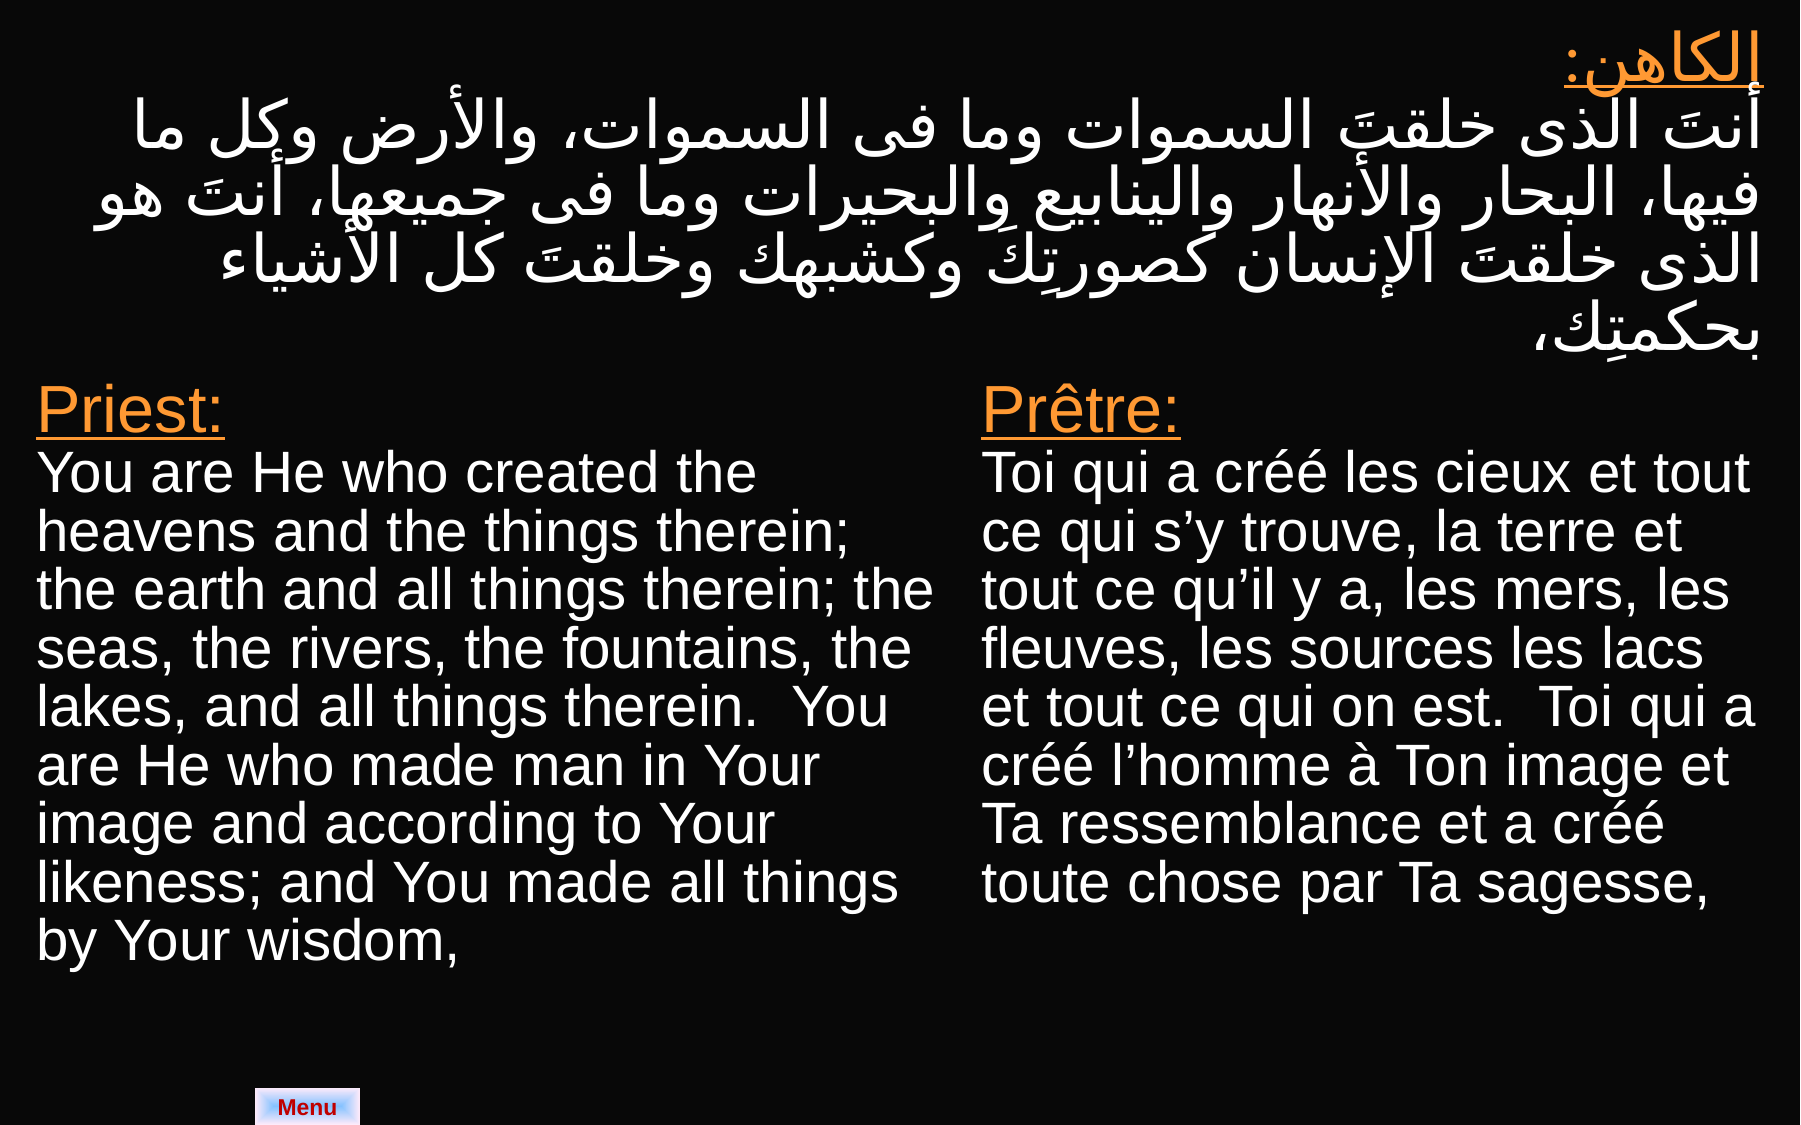

| الكاهن: أنتَ الذى خلقتَ السموات وما فى السموات، والأرض وكل ما فيها، البحار والأنهار والينابيع والبحيرات وما فى جميعها، أنتَ هو الذى خلقتَ الإنسان كصورتِكَ وكشبهك وخلقتَ كل الأشياء بحكمتِك، |  |
| --- | --- |
| Priest: You are He who created the heavens and the things therein; the earth and all things therein; the seas, the rivers, the fountains, the lakes, and all things therein. You are He who made man in Your image and according to Your likeness; and You made all things by Your wisdom, | Prêtre: Toi qui a créé les cieux et tout ce qui s’y trouve, la terre et tout ce qu’il y a, les mers, les fleuves, les sources les lacs et tout ce qui on est. Toi qui a créé l’homme à Ton image et Ta ressemblance et a créé toute chose par Ta sagesse, |

Menu